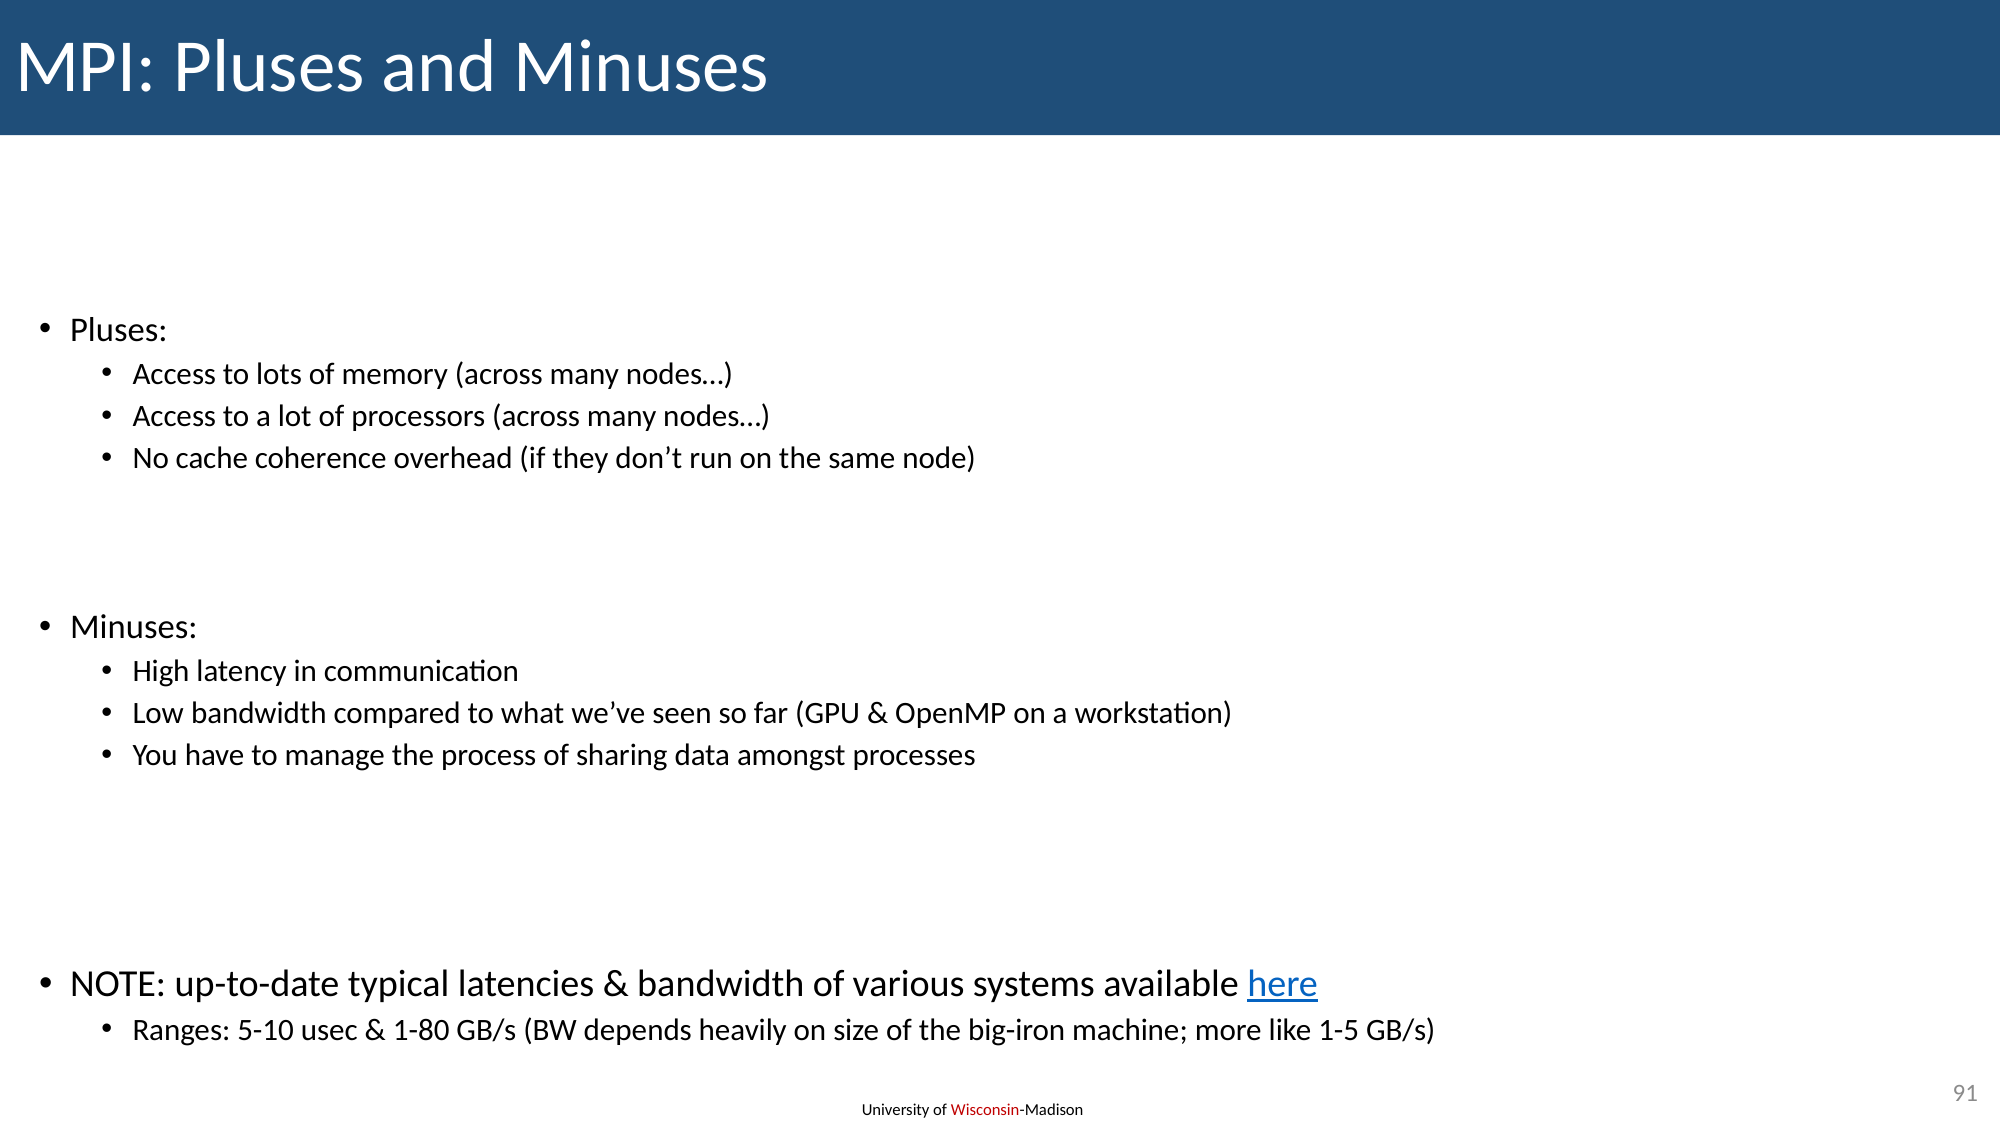

# MPI: Pluses and Minuses

Pluses:
Access to lots of memory (across many nodes…)
Access to a lot of processors (across many nodes…)
No cache coherence overhead (if they don’t run on the same node)

Minuses:
High latency in communication
Low bandwidth compared to what we’ve seen so far (GPU & OpenMP on a workstation)
You have to manage the process of sharing data amongst processes

NOTE: up-to-date typical latencies & bandwidth of various systems available here
Ranges: 5-10 usec & 1-80 GB/s (BW depends heavily on size of the big-iron machine; more like 1-5 GB/s)
91